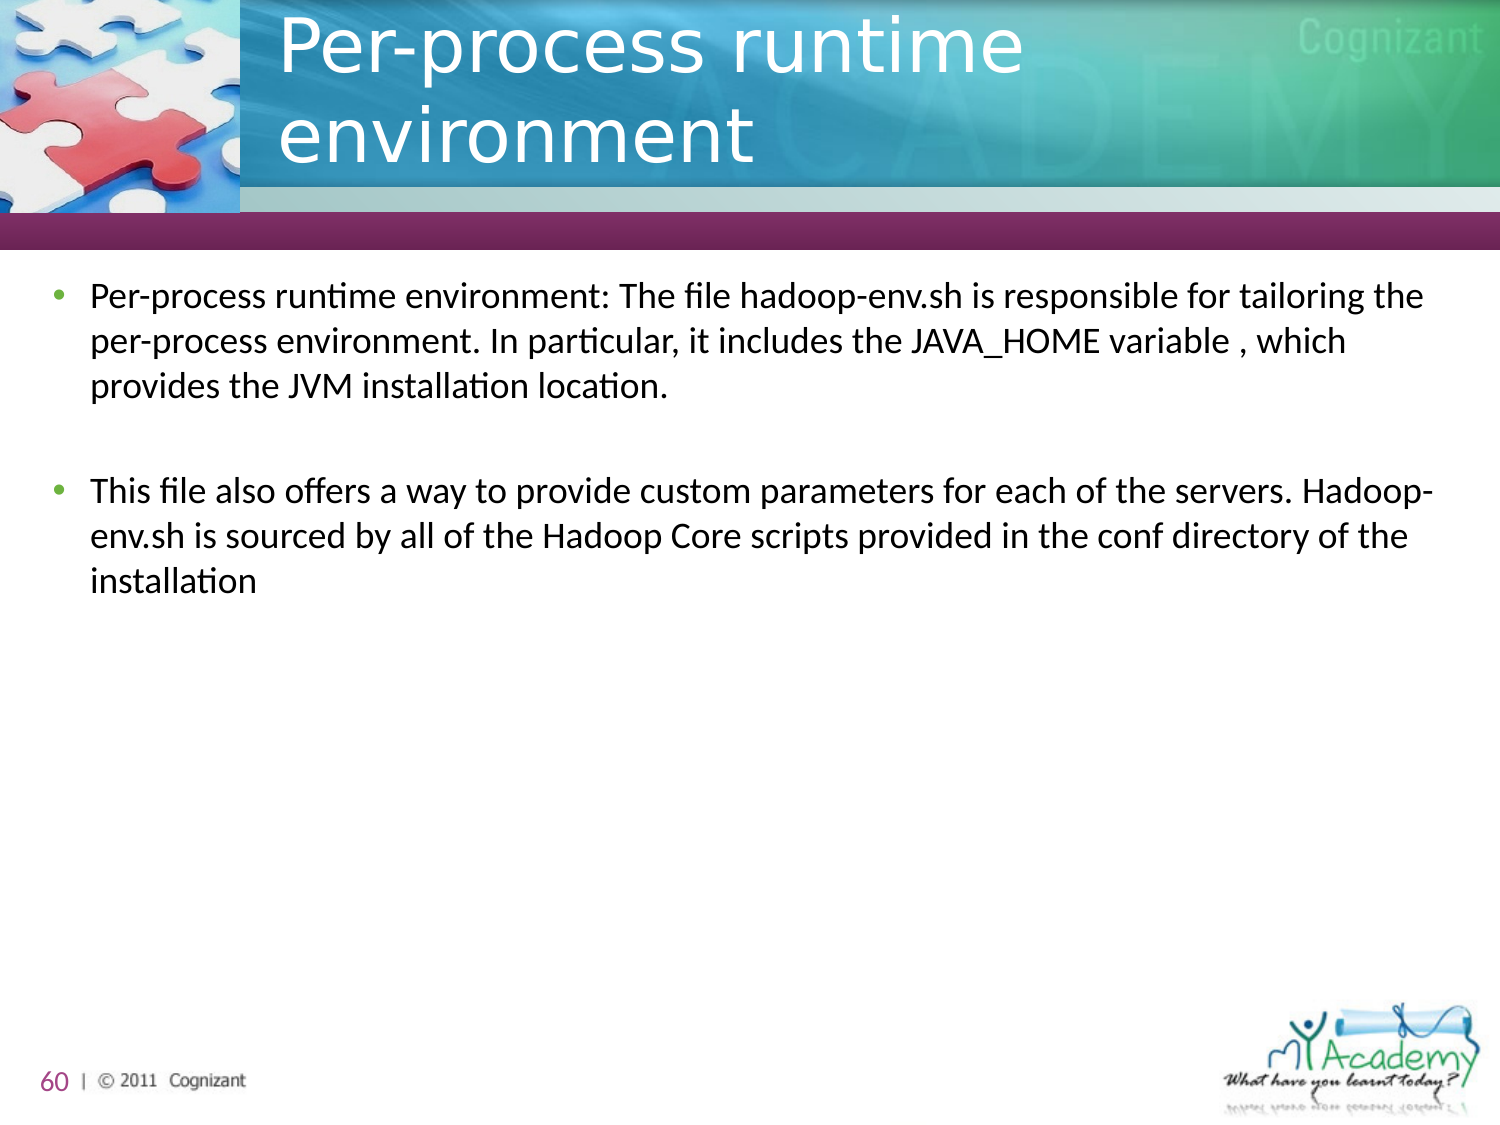

# Per-process runtime environment
Per-process runtime environment: The file hadoop-env.sh is responsible for tailoring the per-process environment. In particular, it includes the JAVA_HOME variable , which provides the JVM installation location.

This file also offers a way to provide custom parameters for each of the servers. Hadoop-env.sh is sourced by all of the Hadoop Core scripts provided in the conf directory of the installation
60